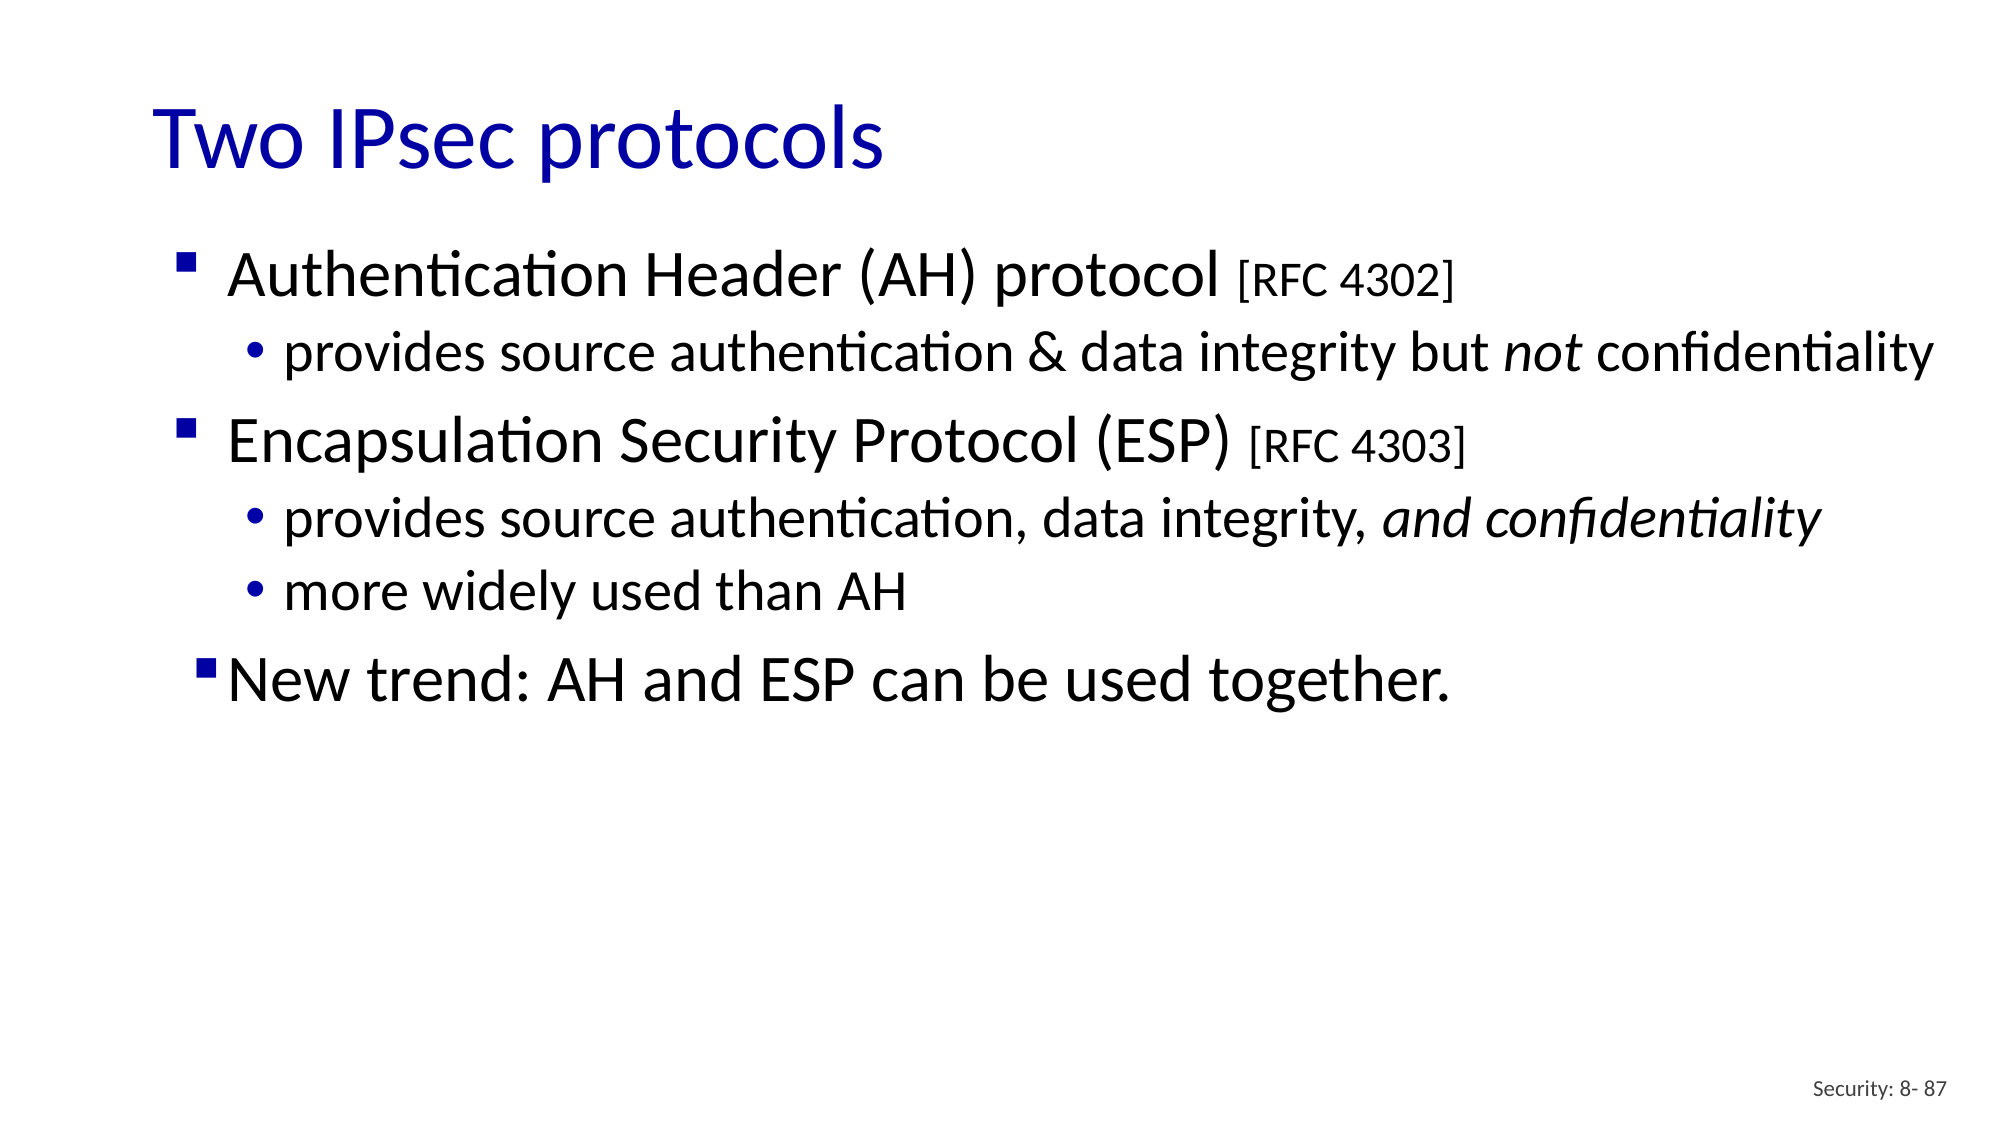

# Two IPsec protocols
Authentication Header (AH) protocol [RFC 4302]
provides source authentication & data integrity but not confidentiality
Encapsulation Security Protocol (ESP) [RFC 4303]
provides source authentication, data integrity, and confidentiality
more widely used than AH
New trend: AH and ESP can be used together.
Security: 8- 87